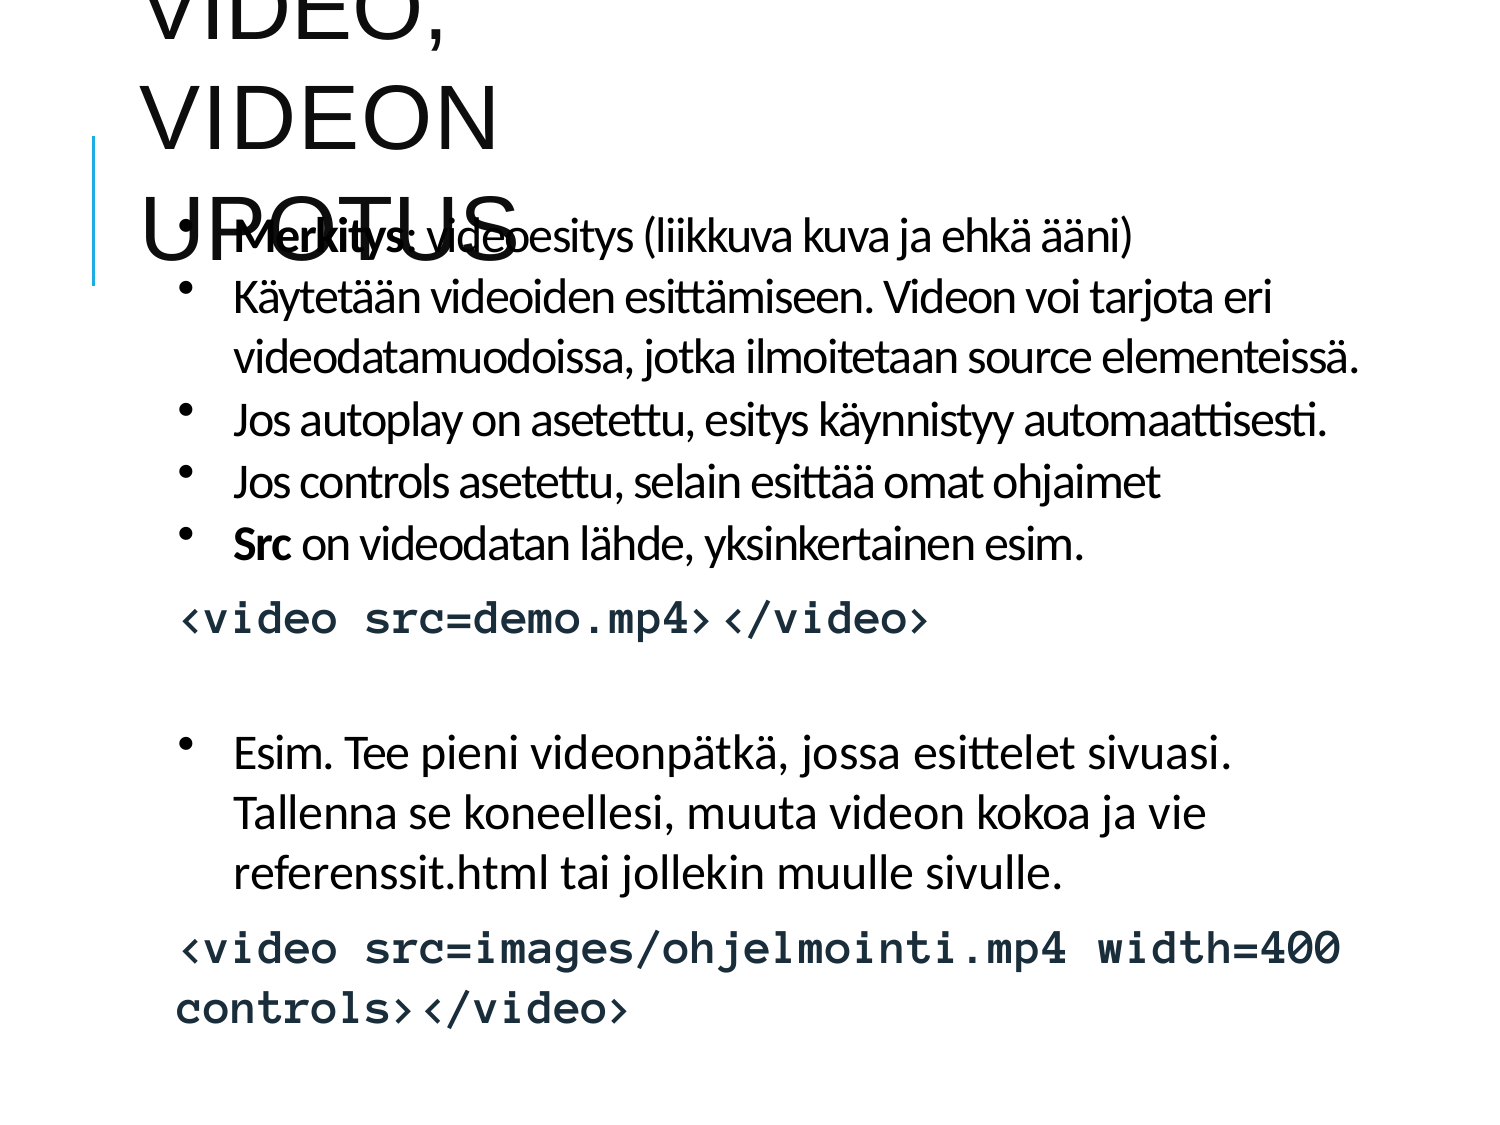

# Video, videon upotus
Merkitys: videoesitys (liikkuva kuva ja ehkä ääni)
Käytetään videoiden esittämiseen. Videon voi tarjota eri videodatamuodoissa, jotka ilmoitetaan source elementeissä.
Jos autoplay on asetettu, esitys käynnistyy automaattisesti.
Jos controls asetettu, selain esittää omat ohjaimet
Src on videodatan lähde, yksinkertainen esim.
<video src=demo.mp4></video>

Esim. Tee pieni videonpätkä, jossa esittelet sivuasi.  Tallenna se koneellesi, muuta videon kokoa ja vie  referenssit.html tai jollekin muulle sivulle.
<video src=images/ohjelmointi.mp4 width=400
controls></video>